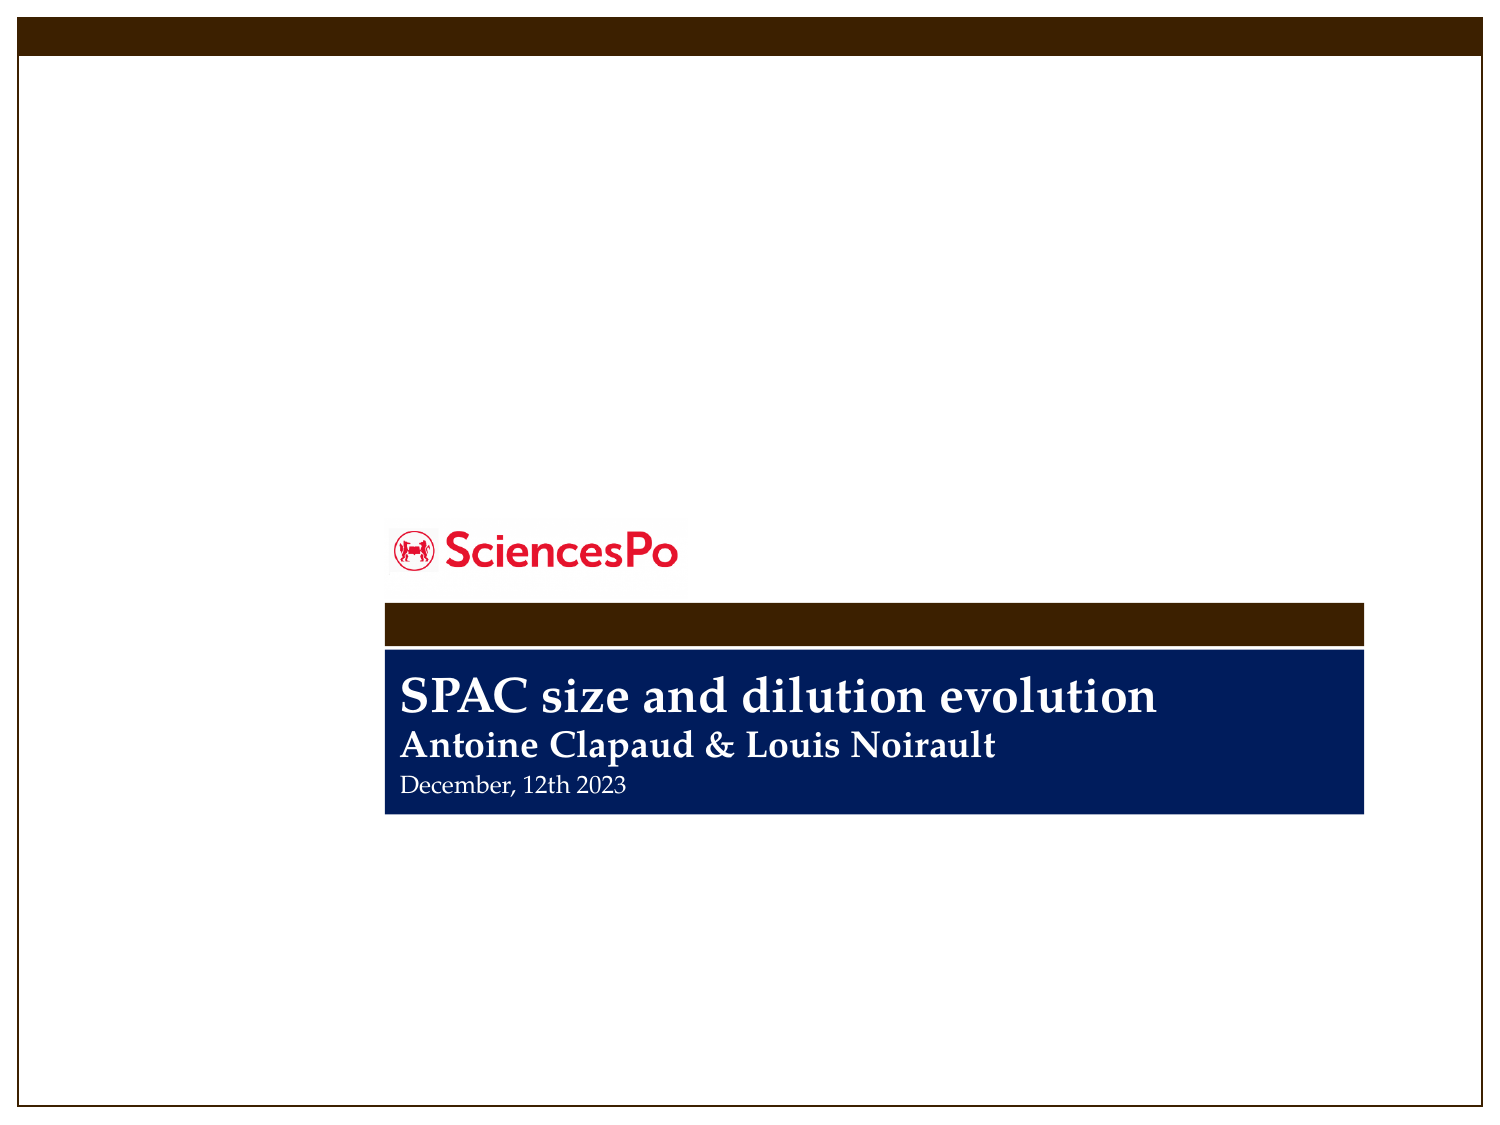

# SPAC size and dilution evolution
Antoine Clapaud & Louis Noirault
December, 12th 2023